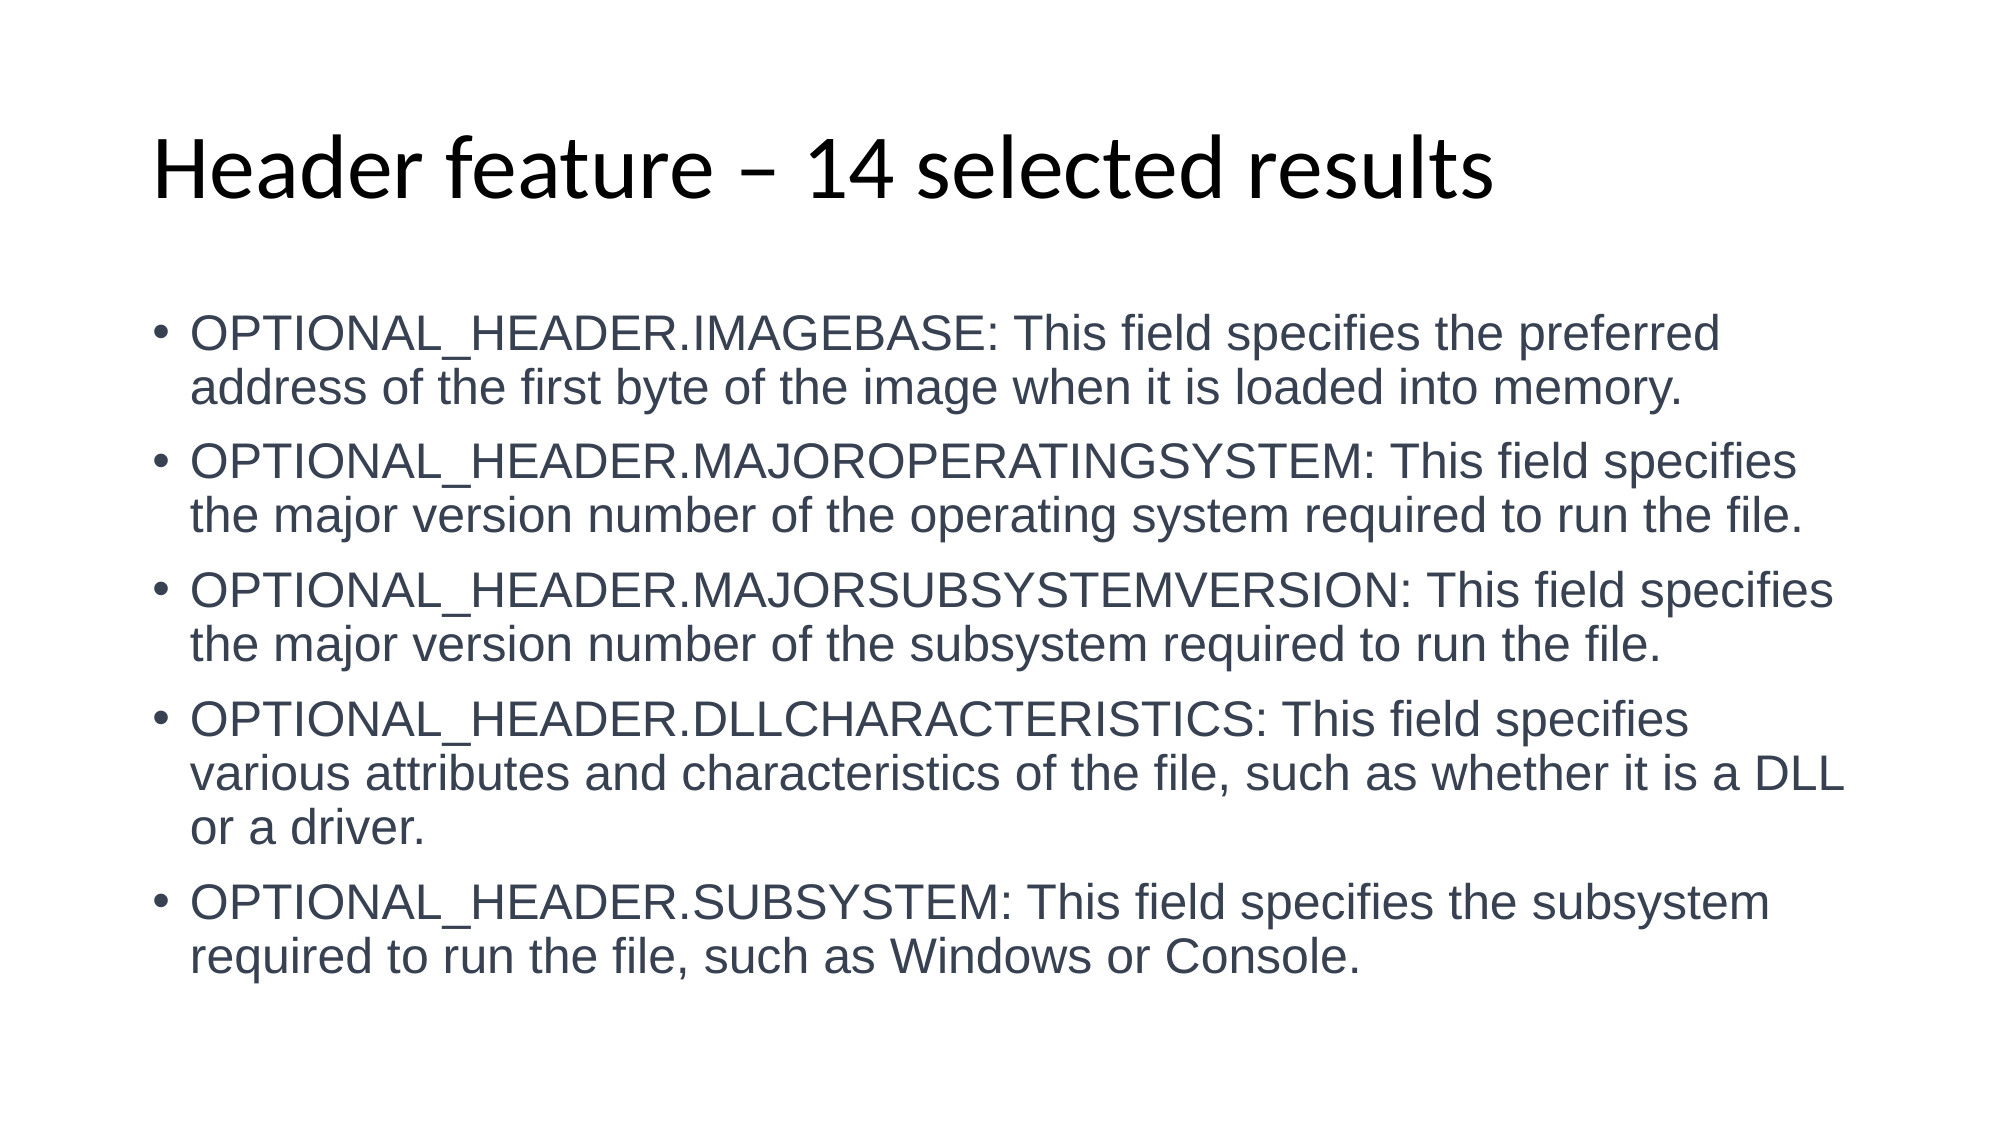

# Header feature – 14 selected results
OPTIONAL_HEADER.IMAGEBASE: This field specifies the preferred address of the first byte of the image when it is loaded into memory.
OPTIONAL_HEADER.MAJOROPERATINGSYSTEM: This field specifies the major version number of the operating system required to run the file.
OPTIONAL_HEADER.MAJORSUBSYSTEMVERSION: This field specifies the major version number of the subsystem required to run the file.
OPTIONAL_HEADER.DLLCHARACTERISTICS: This field specifies various attributes and characteristics of the file, such as whether it is a DLL or a driver.
OPTIONAL_HEADER.SUBSYSTEM: This field specifies the subsystem required to run the file, such as Windows or Console.